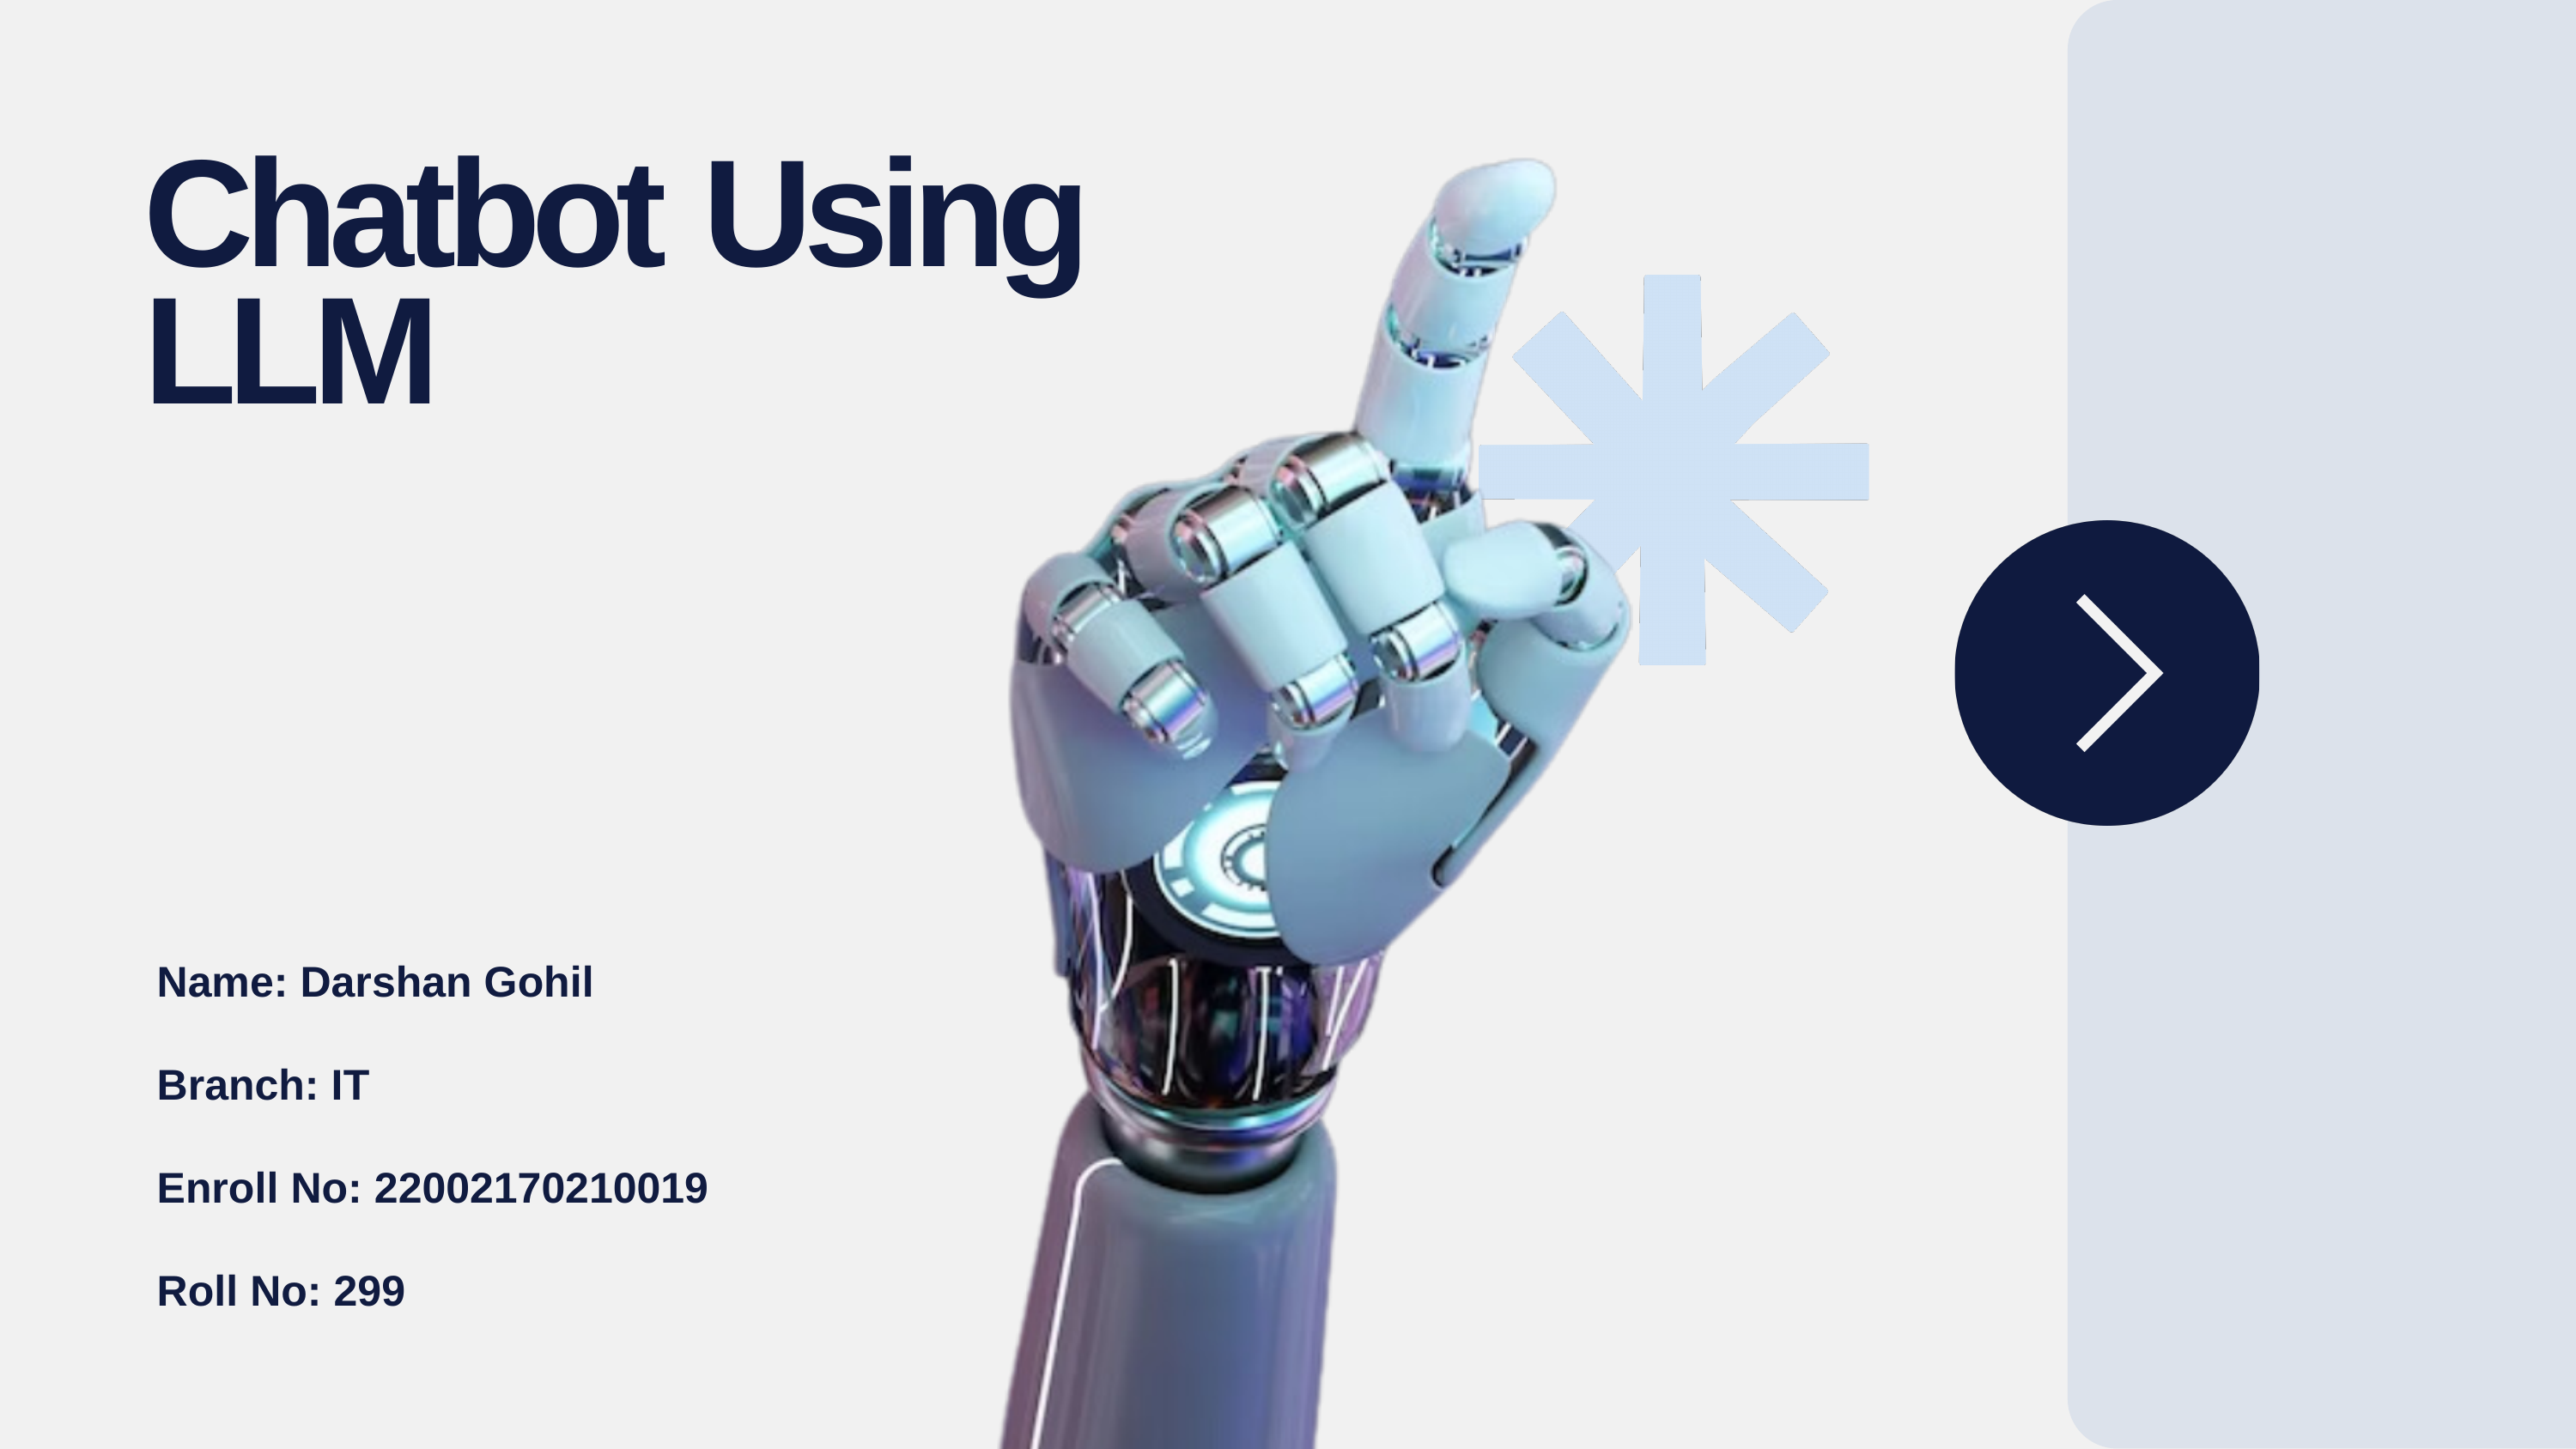

Chatbot Using
LLM

Name: Darshan Gohil
Branch: IT
Enroll No: 22002170210019
Roll No: 299